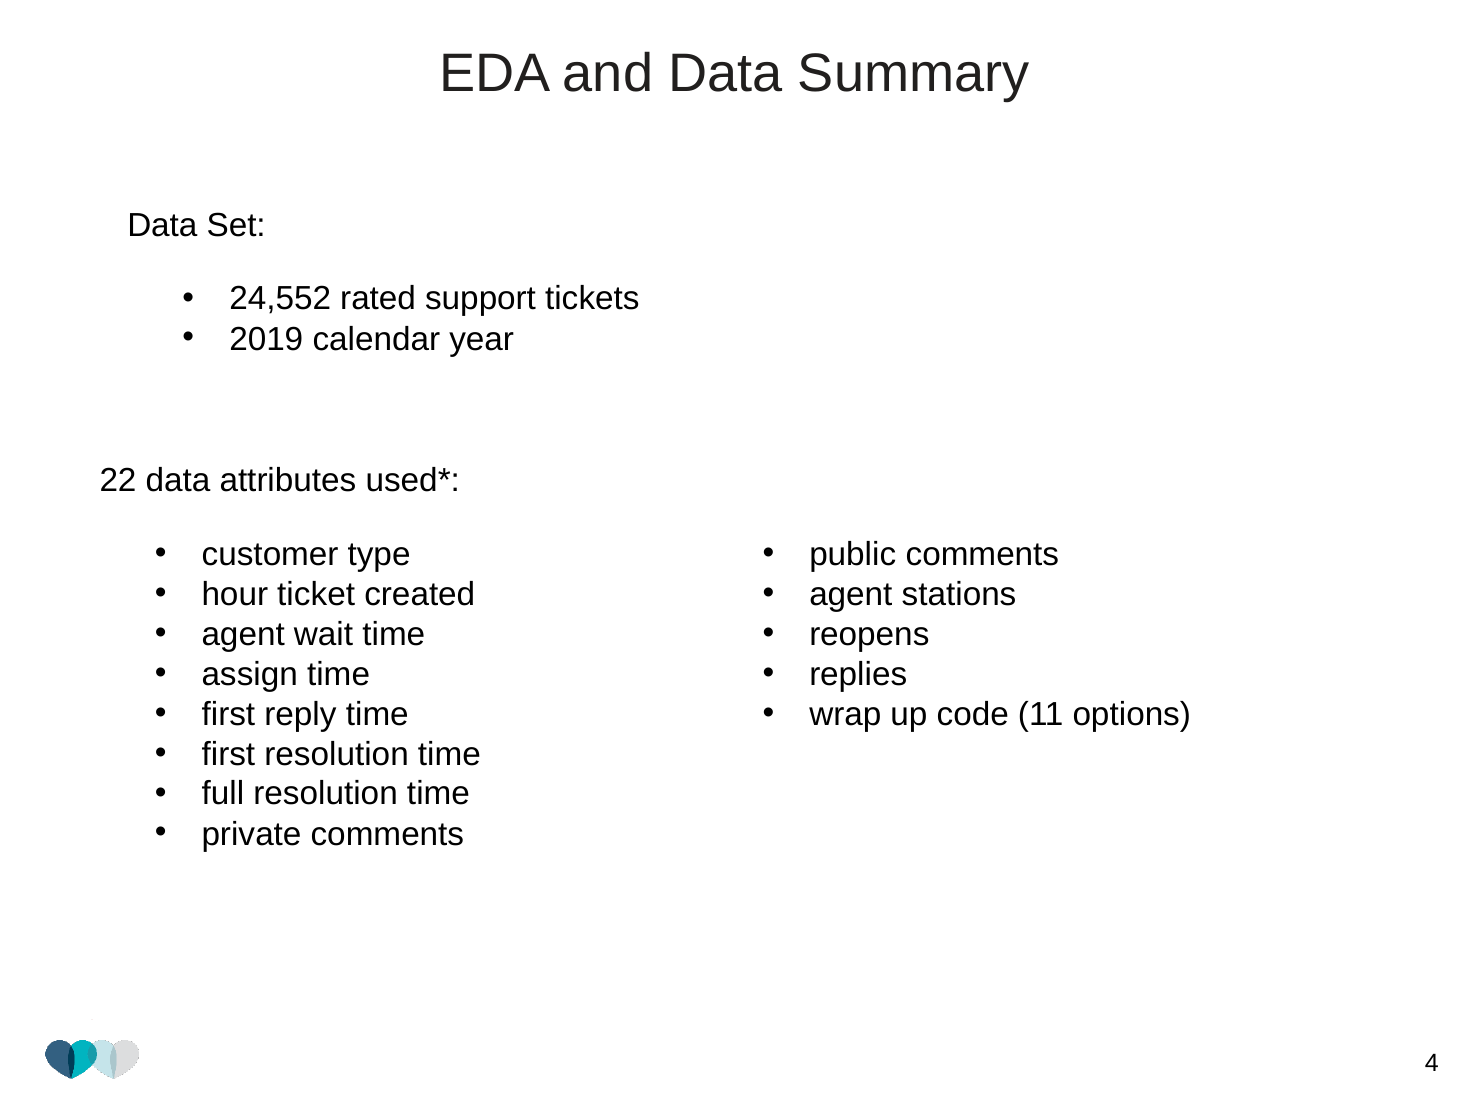

# EDA and Data Summary
Data Set:
24,552 rated support tickets
2019 calendar year
22 data attributes used*:
customer type
hour ticket created
agent wait time
assign time
first reply time
first resolution time
full resolution time
private comments
public comments
agent stations
reopens
replies
wrap up code (11 options)
4